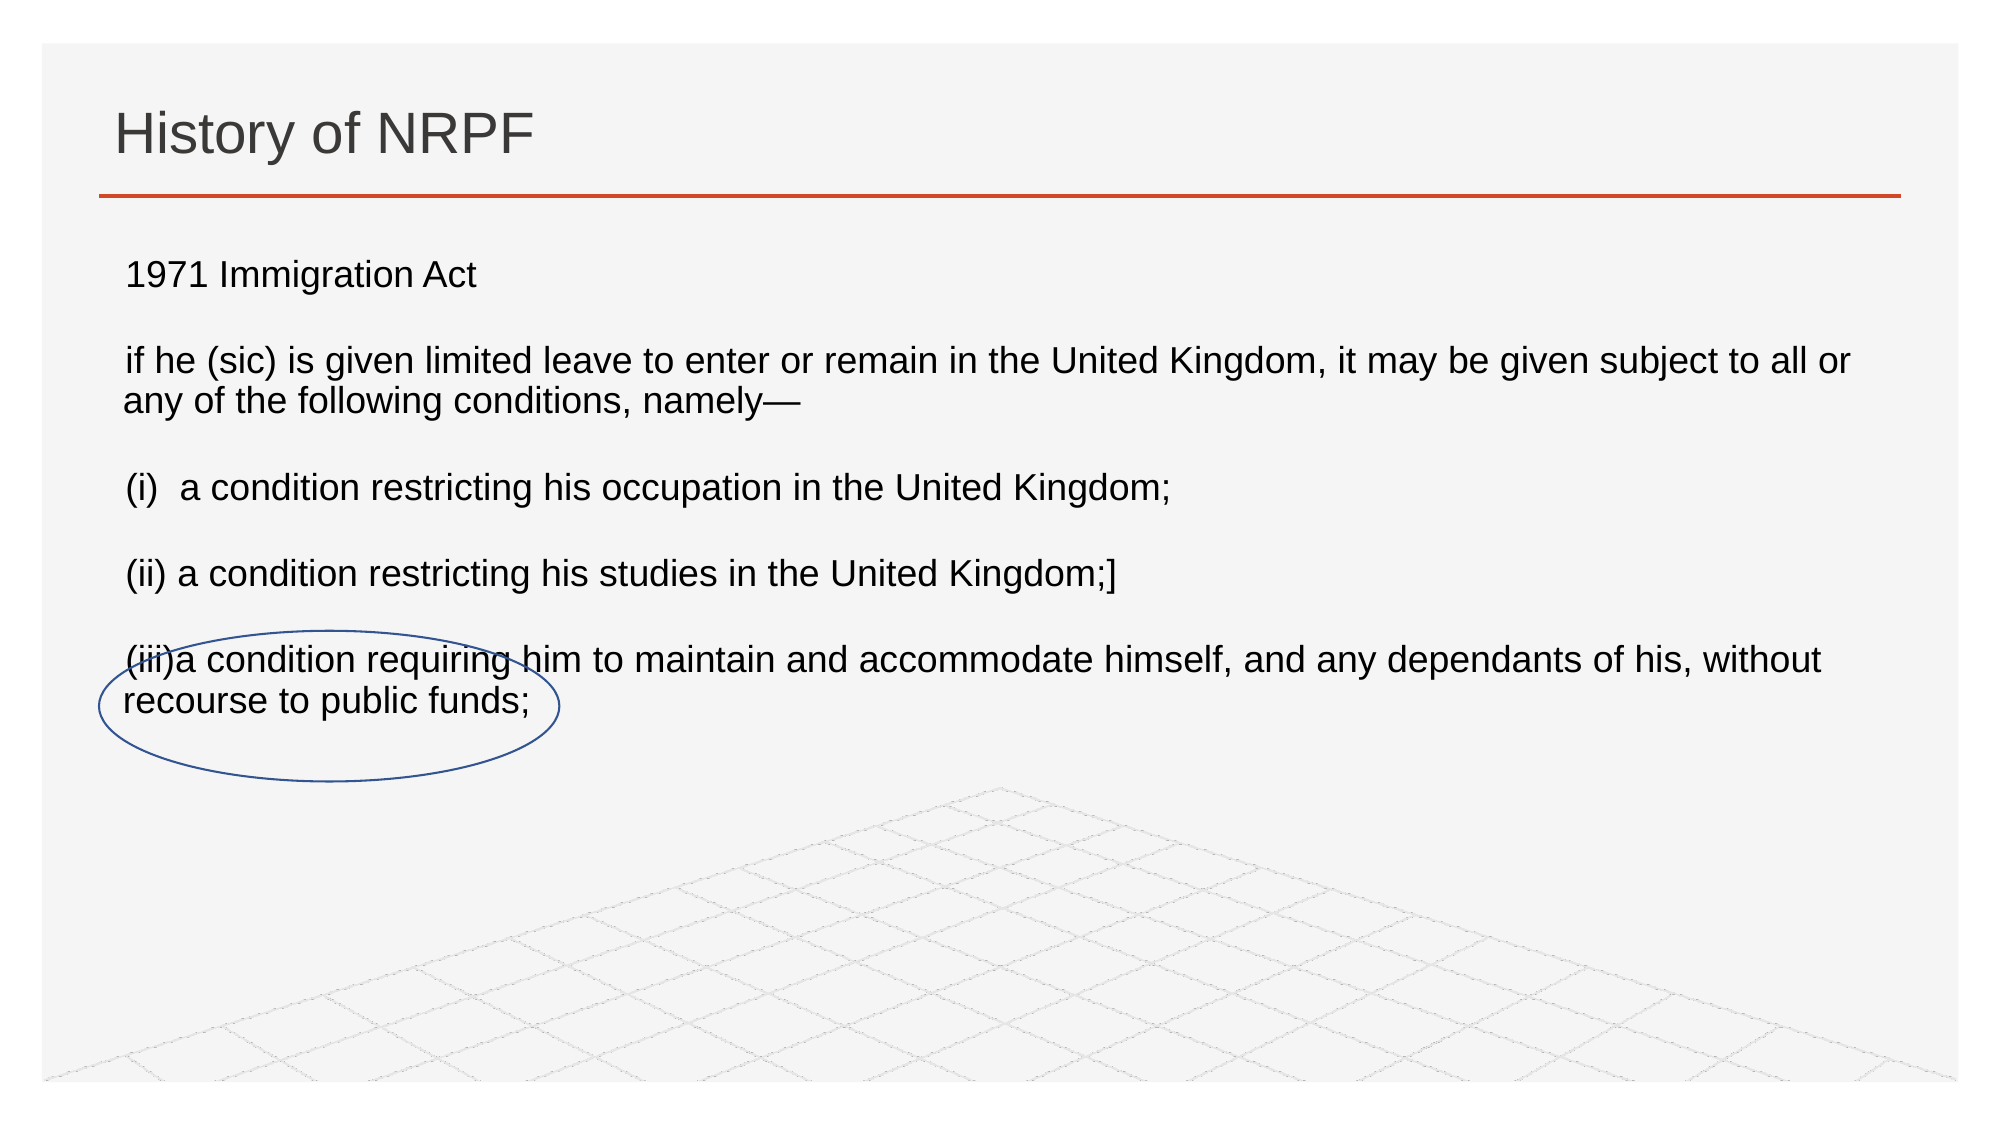

# History of NRPF
1971 Immigration Act
if he (sic) is given limited leave to enter or remain in the United Kingdom, it may be given subject to all or any of the following conditions, namely—
(i)  a condition restricting his occupation in the United Kingdom;
(ii) a condition restricting his studies in the United Kingdom;]
(iii)a condition requiring him to maintain and accommodate himself, and any dependants of his, without recourse to public funds;